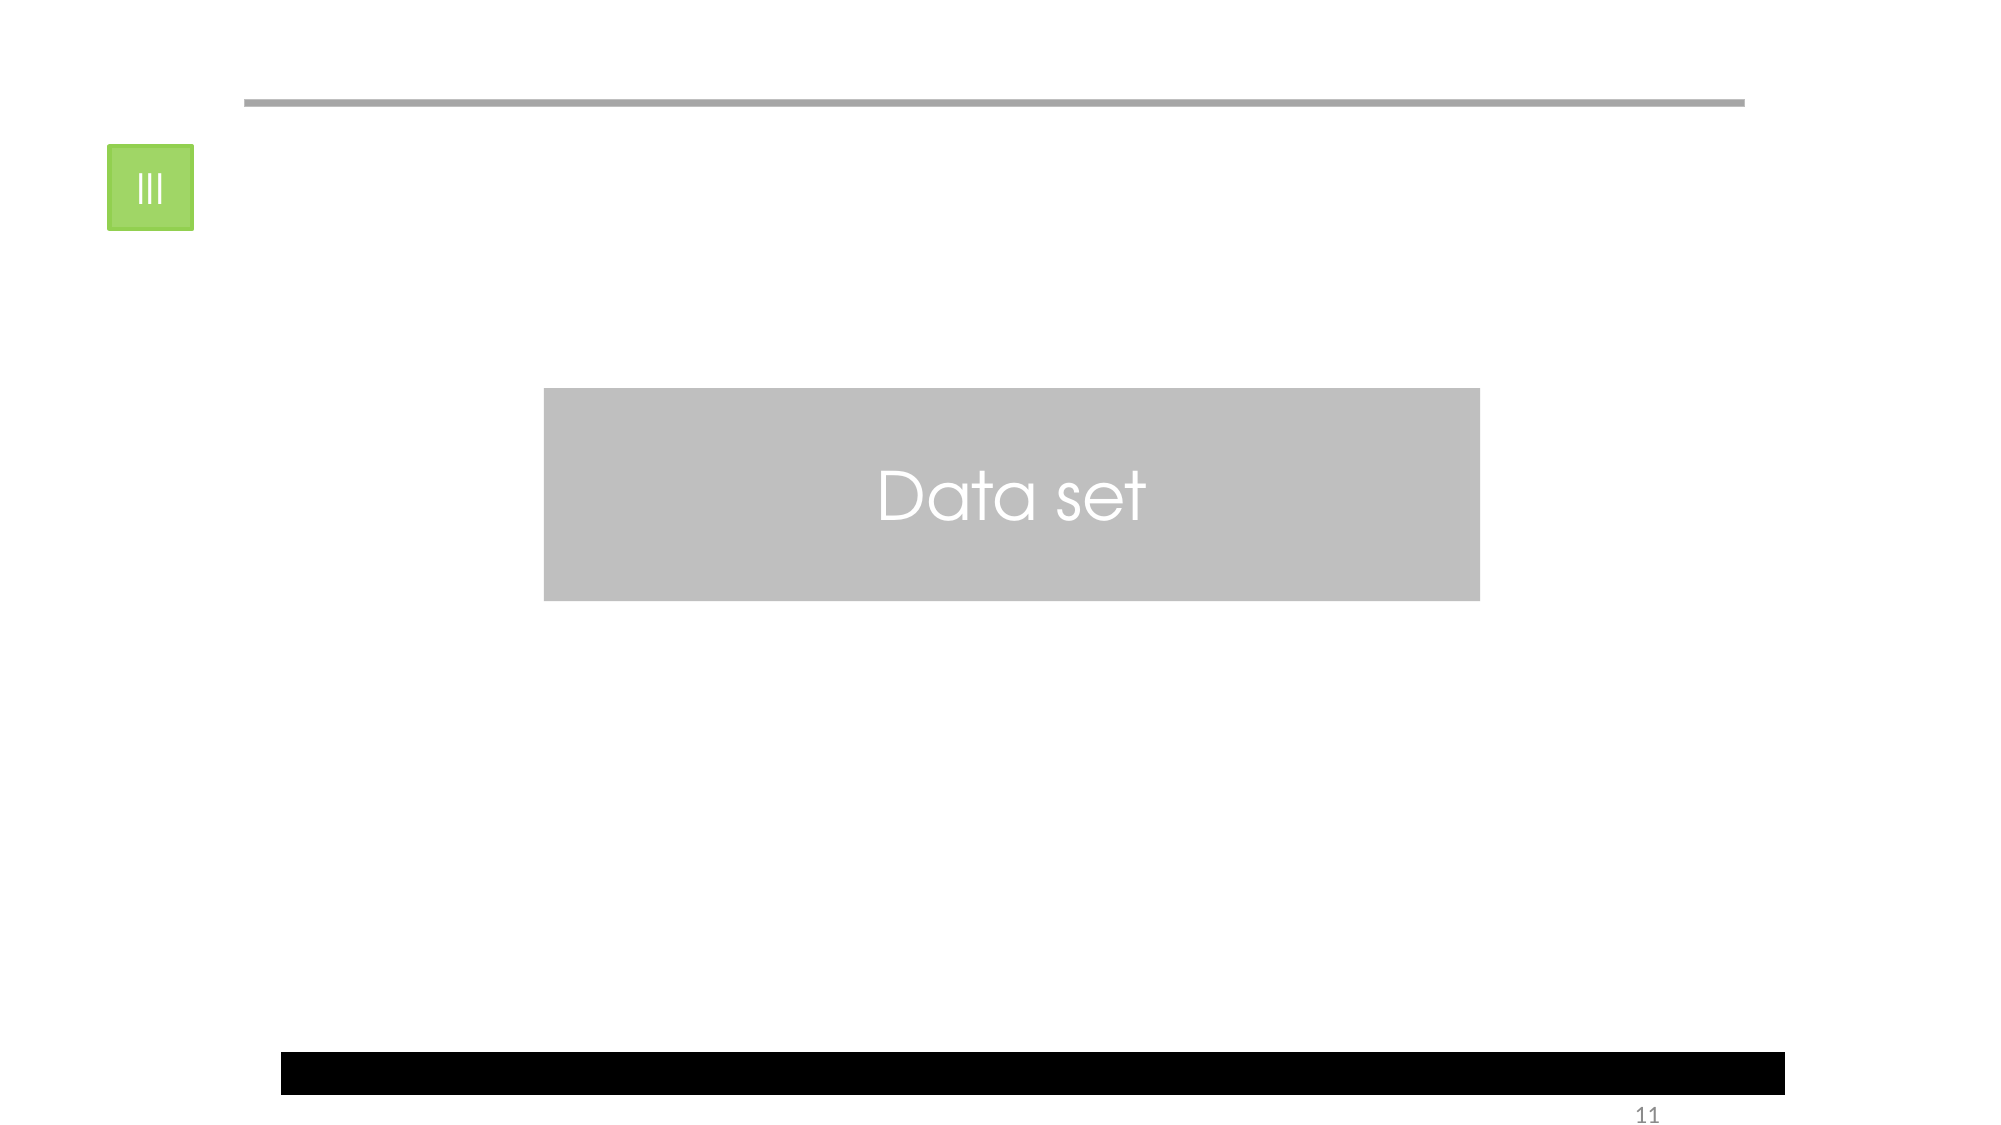

III

Data set
IV

2
11
Année universitaire 2012/2013
11